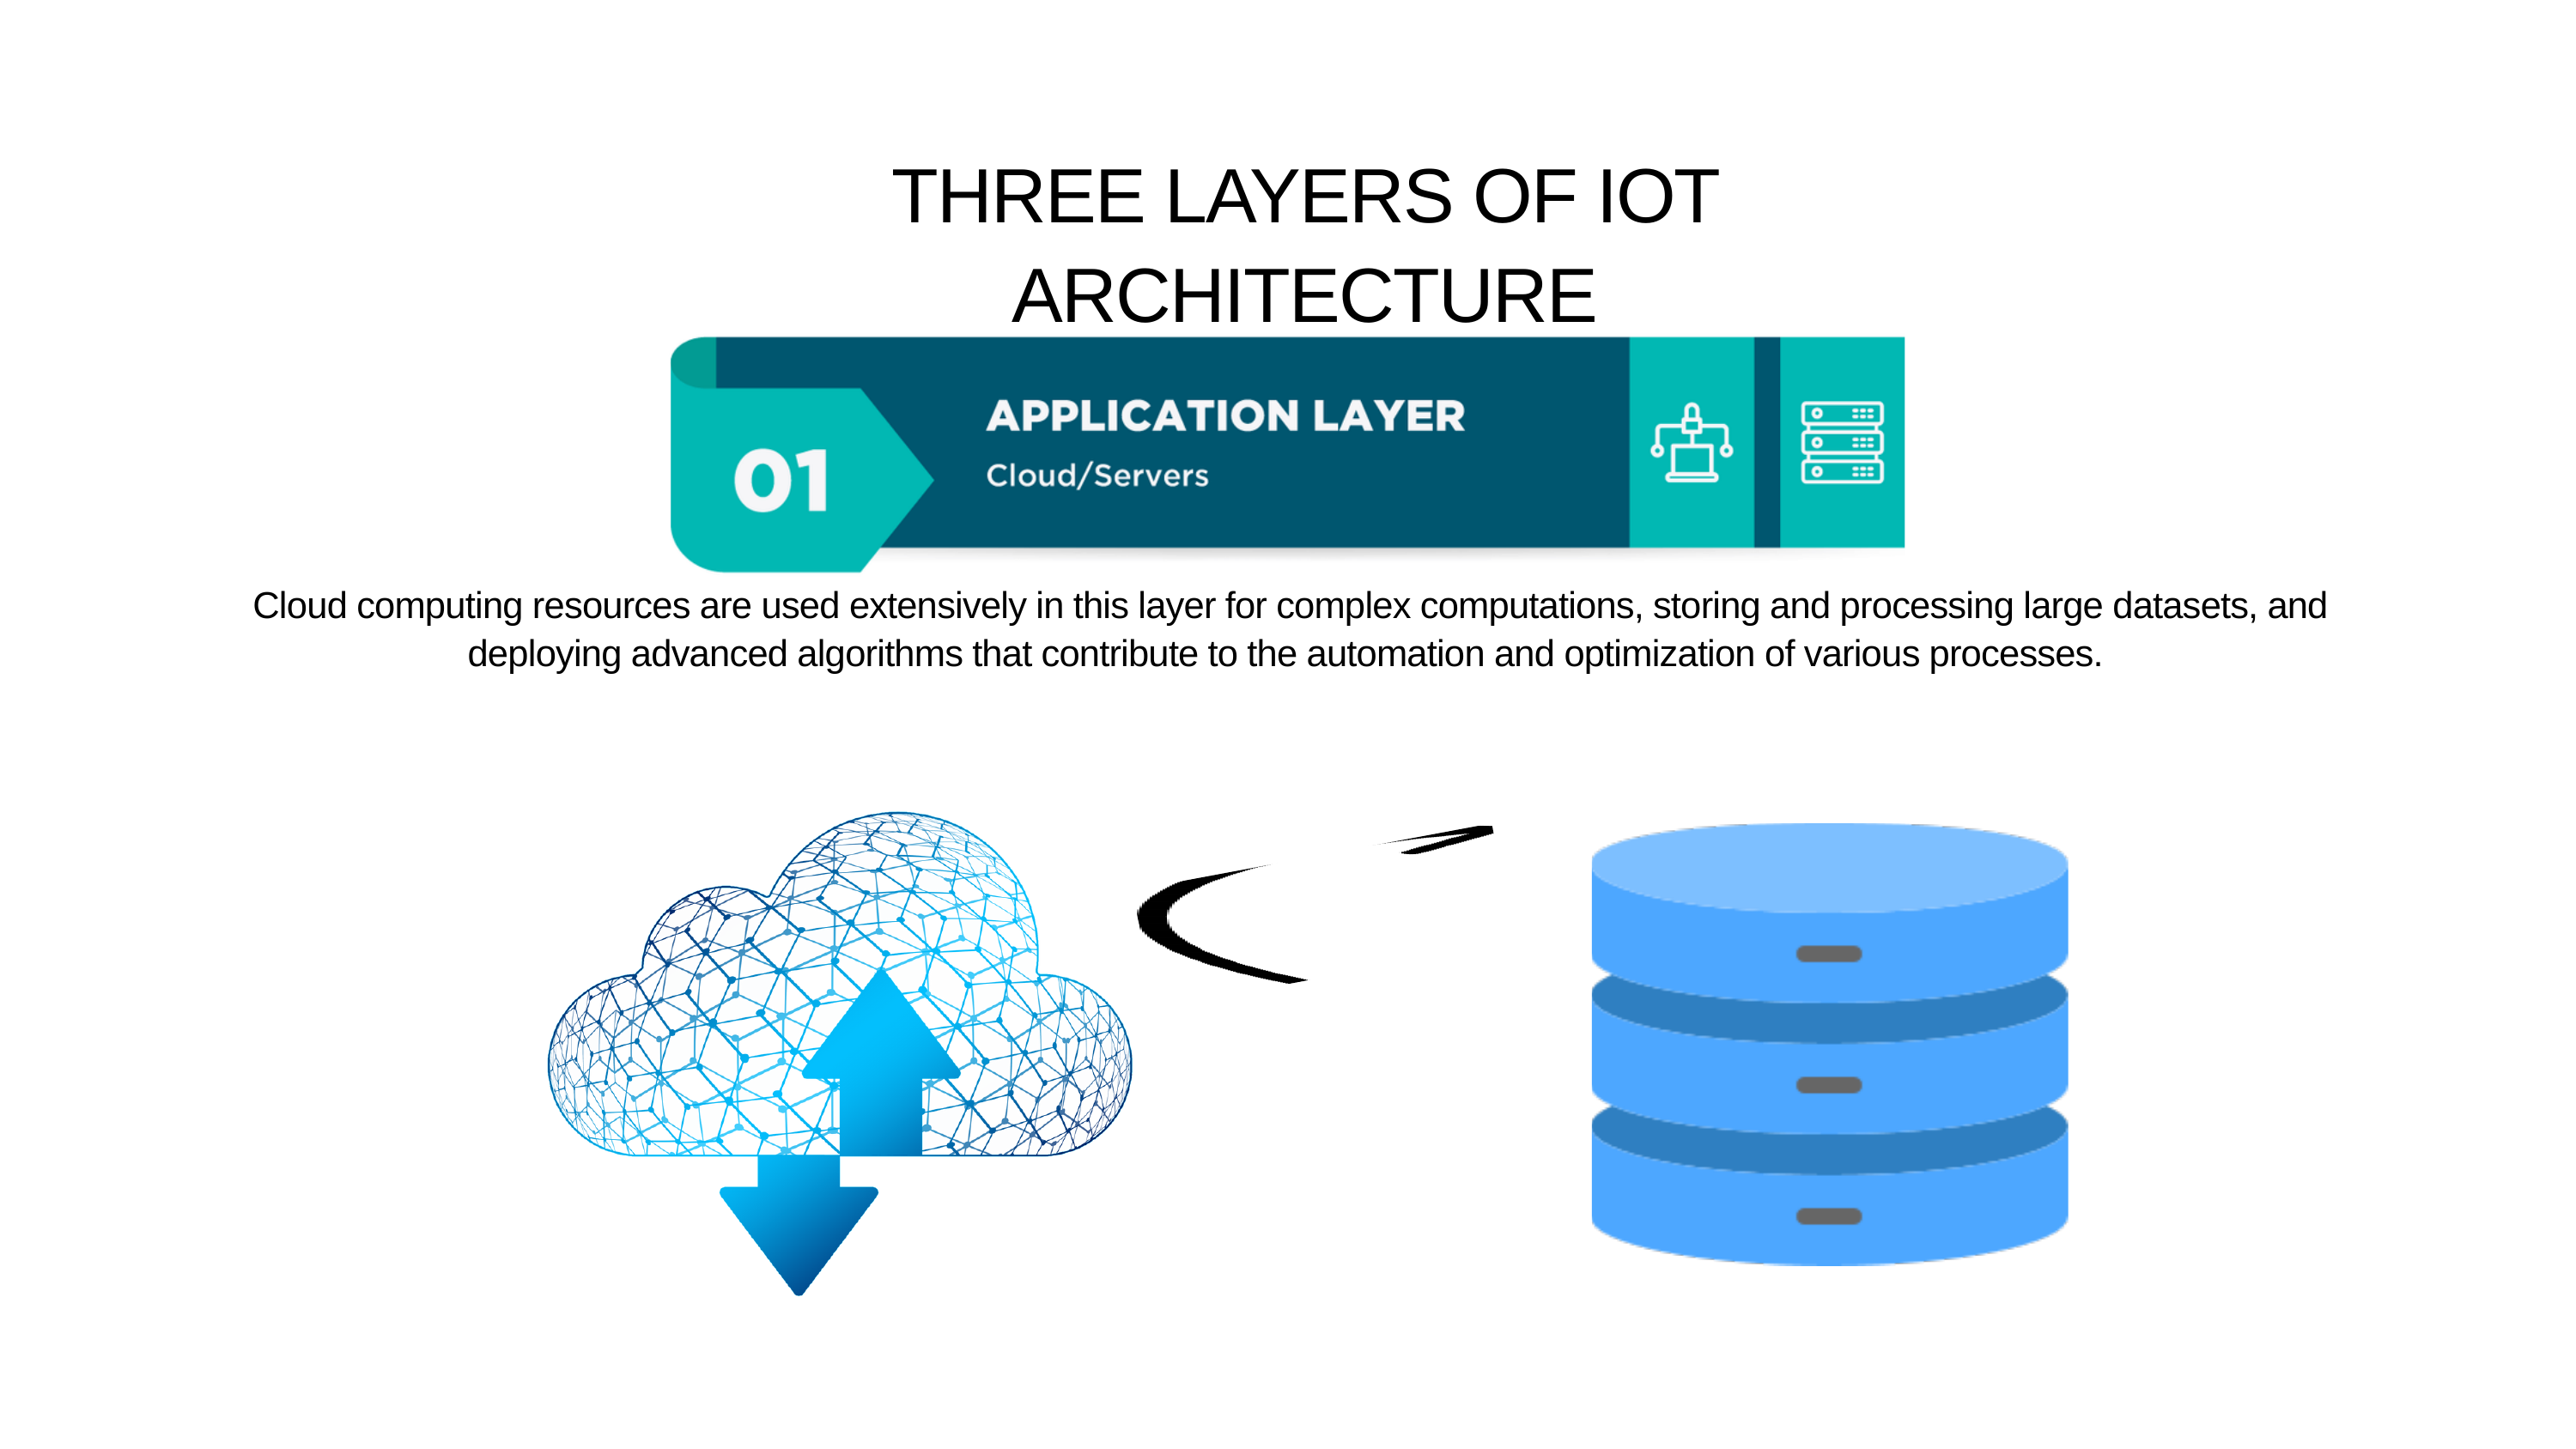

THREE LAYERS OF IOT ARCHITECTURE

Cloud computing resources are used extensively in this layer for complex computations, storing and processing large datasets, and deploying advanced algorithms that contribute to the automation and optimization of various processes.